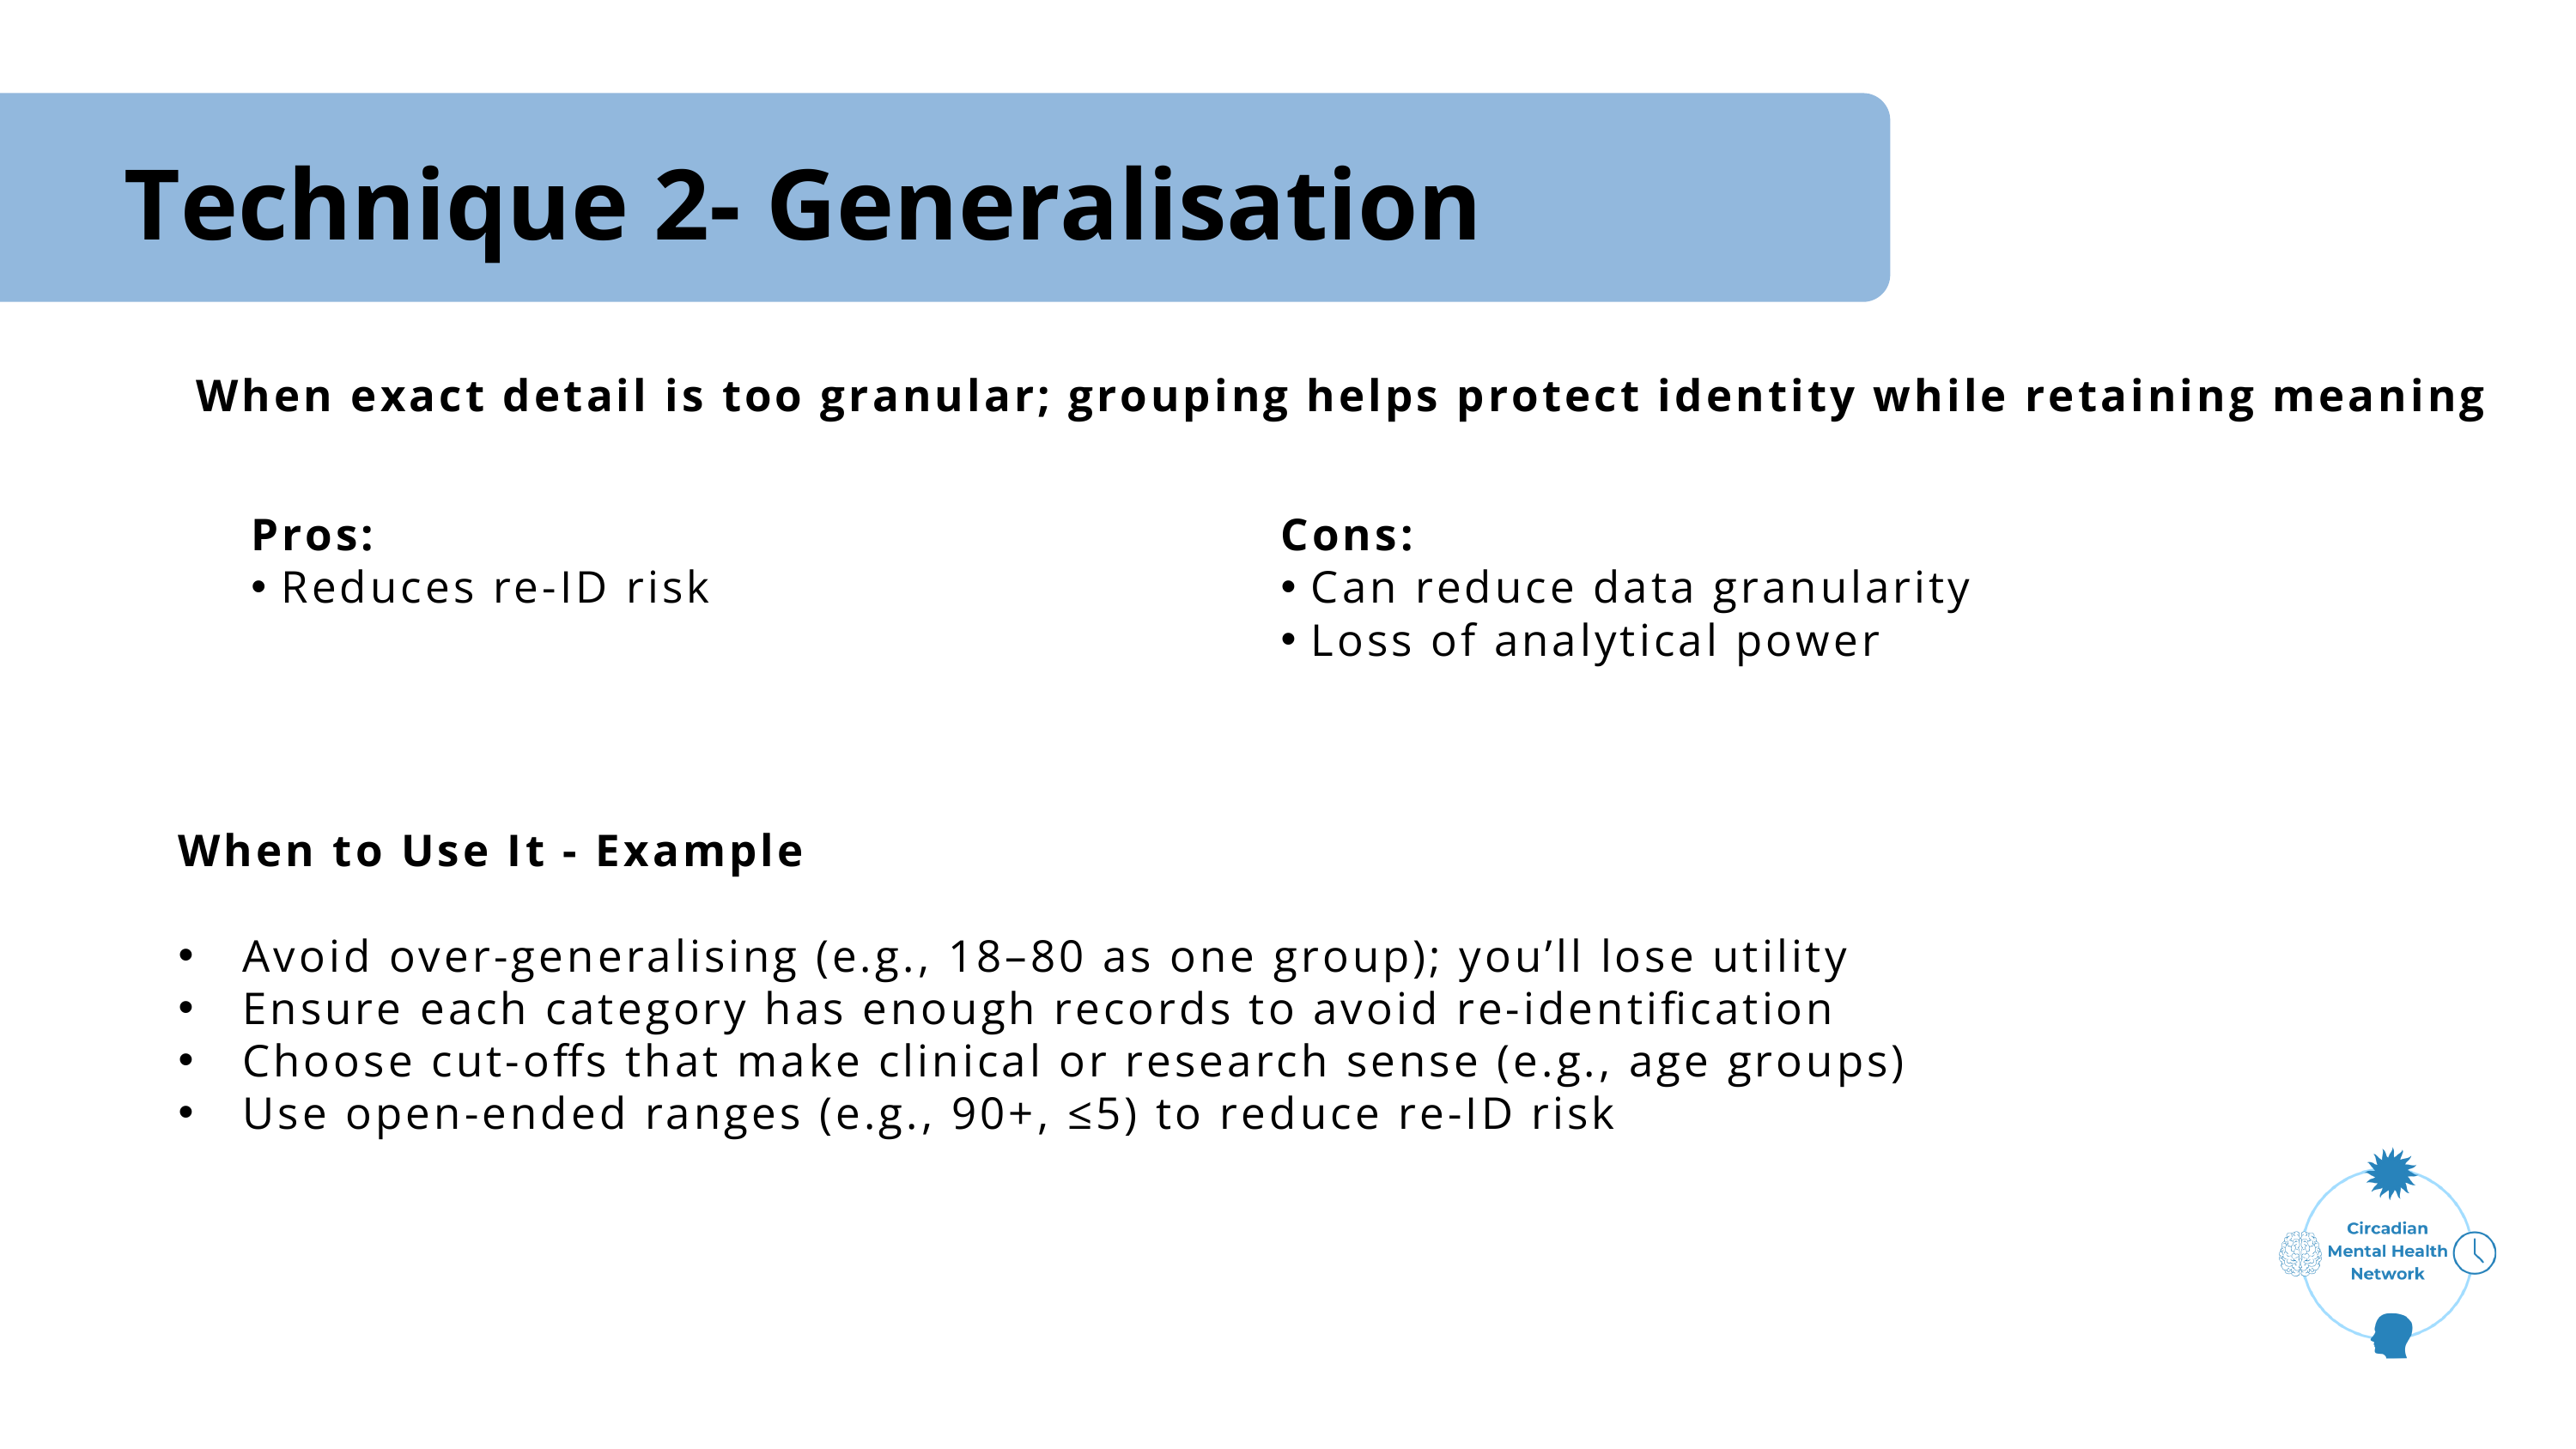

Technique 2- Generalisation
When exact detail is too granular; grouping helps protect identity while retaining meaning
Pros:
 Reduces re-ID risk

Cons:
 Can reduce data granularity
 Loss of analytical power
When to Use It - Example

Avoid over-generalising (e.g., 18–80 as one group); you’ll lose utility
Ensure each category has enough records to avoid re-identification
Choose cut-offs that make clinical or research sense (e.g., age groups)
Use open-ended ranges (e.g., 90+, ≤5) to reduce re-ID risk